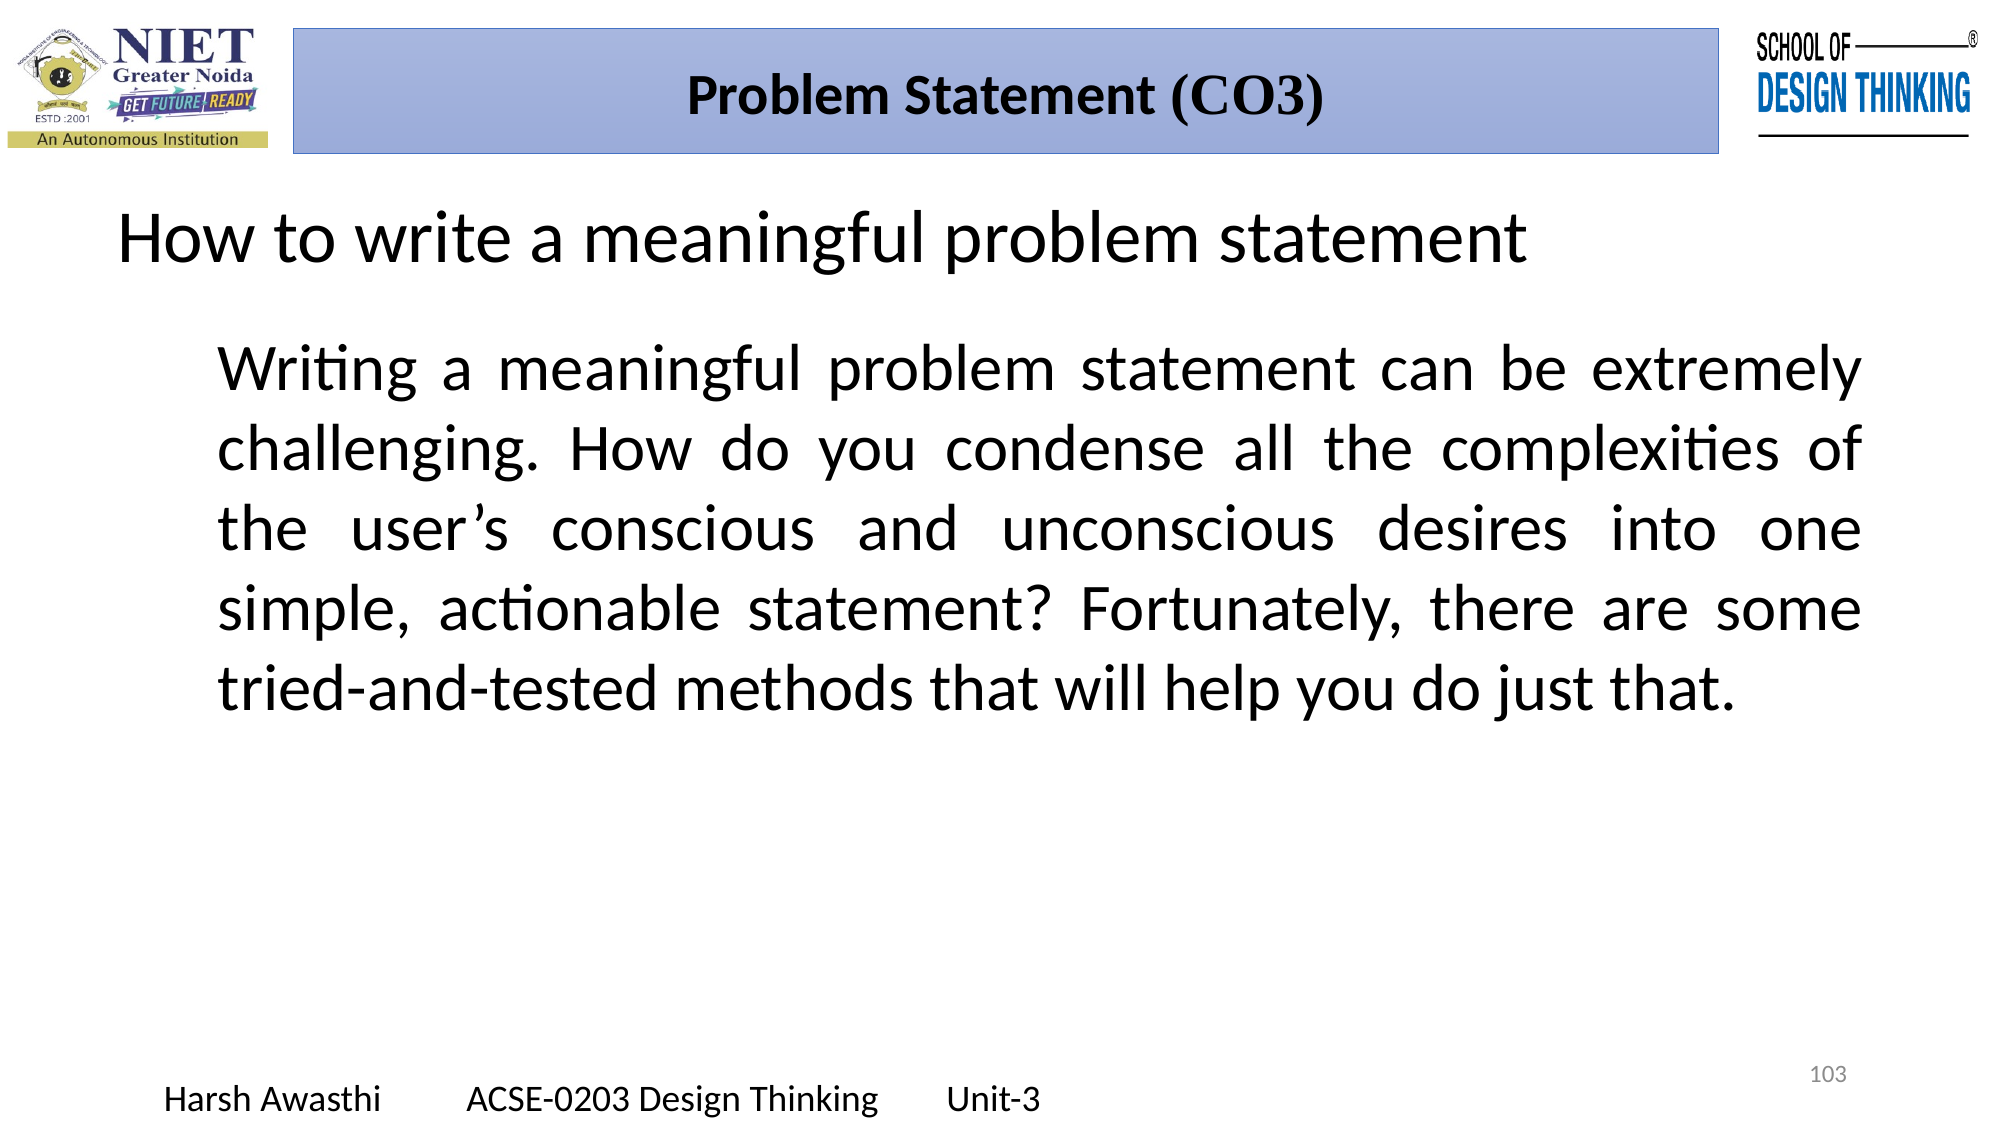

Problem Statement (CO3)

# How to write a meaningful problem statement
Writing a meaningful problem statement can be extremely challenging. How do you condense all the complexities of the user’s conscious and unconscious desires into one simple, actionable statement? Fortunately, there are some tried-and-tested methods that will help you do just that.
103
Harsh Awasthi          ACSE-0203 Design Thinking        Unit-3